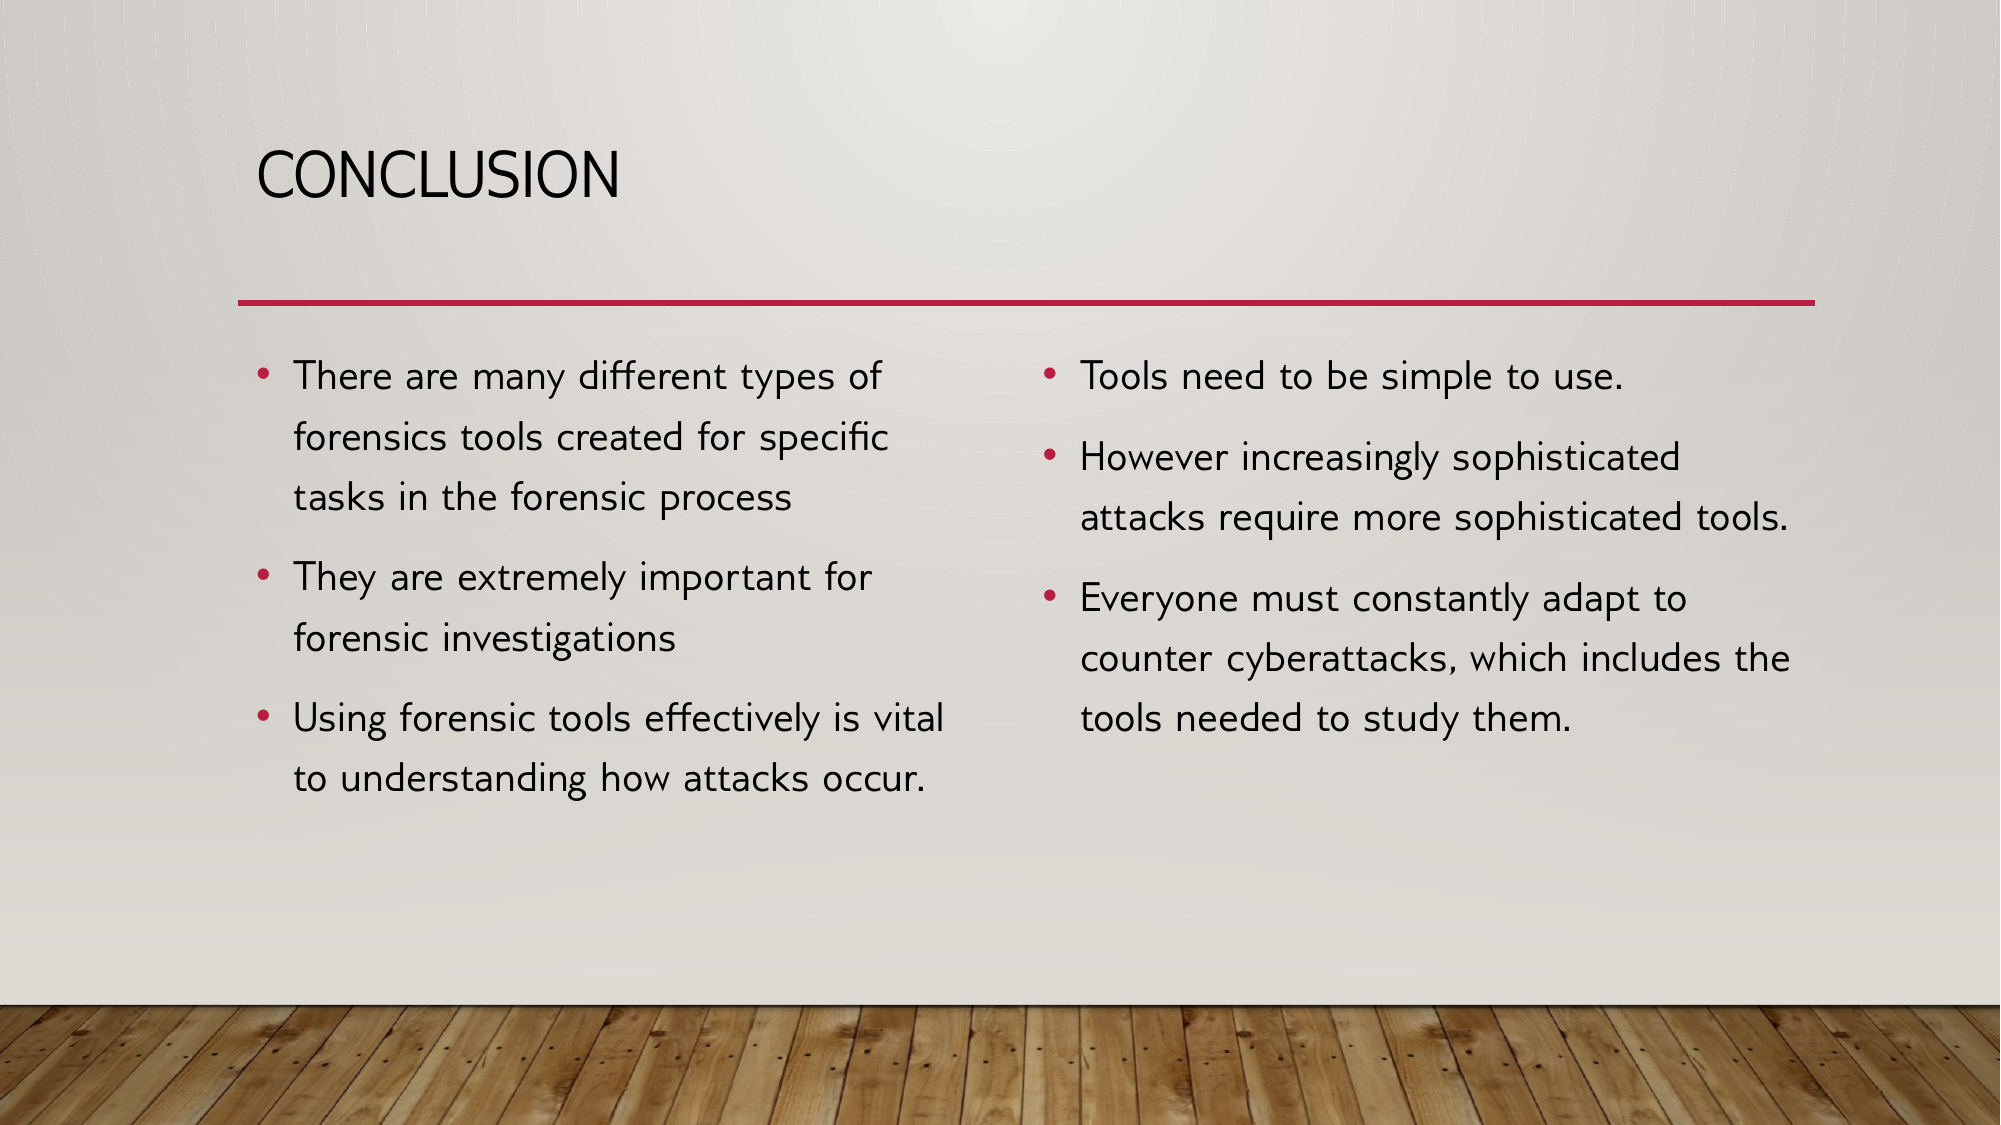

# Conclusion
There are many different types of forensics tools created for specific tasks in the forensic process
They are extremely important for forensic investigations
Using forensic tools effectively is vital to understanding how attacks occur.

Tools need to be simple to use.
However increasingly sophisticated attacks require more sophisticated tools.
Everyone must constantly adapt to counter cyberattacks, which includes the tools needed to study them.